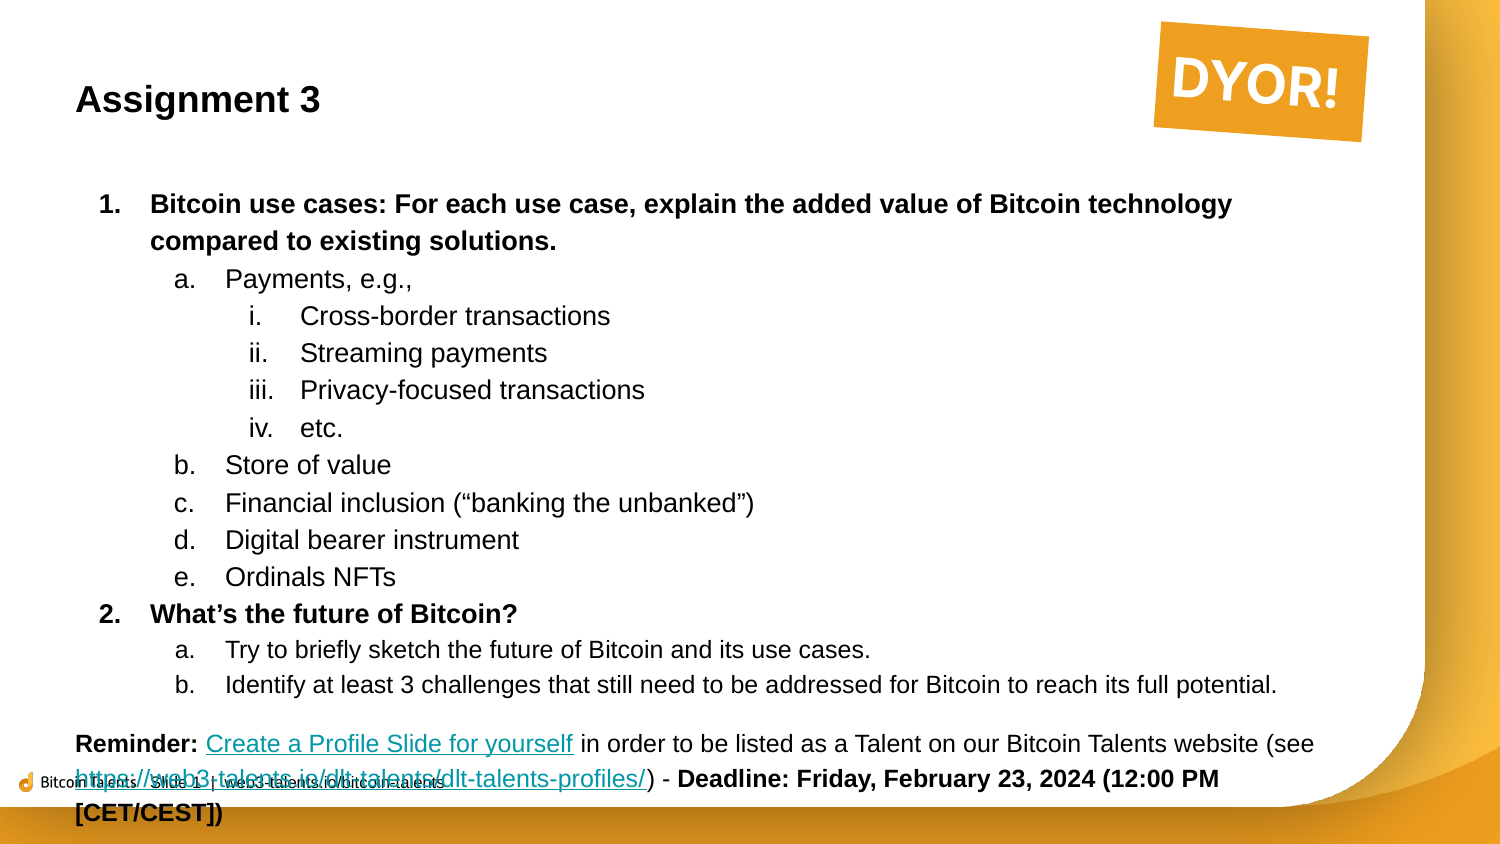

DYOR!
# Assignment 3
Bitcoin use cases: For each use case, explain the added value of Bitcoin technology compared to existing solutions.
Payments, e.g.,
Cross-border transactions
Streaming payments
Privacy-focused transactions
etc.
Store of value
Financial inclusion (“banking the unbanked”)
Digital bearer instrument
Ordinals NFTs
What’s the future of Bitcoin?
Try to briefly sketch the future of Bitcoin and its use cases.
Identify at least 3 challenges that still need to be addressed for Bitcoin to reach its full potential.
Reminder: Create a Profile Slide for yourself in order to be listed as a Talent on our Bitcoin Talents website (see https://web3-talents.io/dlt-talents/dlt-talents-profiles/) - Deadline: Friday, February 23, 2024 (12:00 PM [CET/CEST])